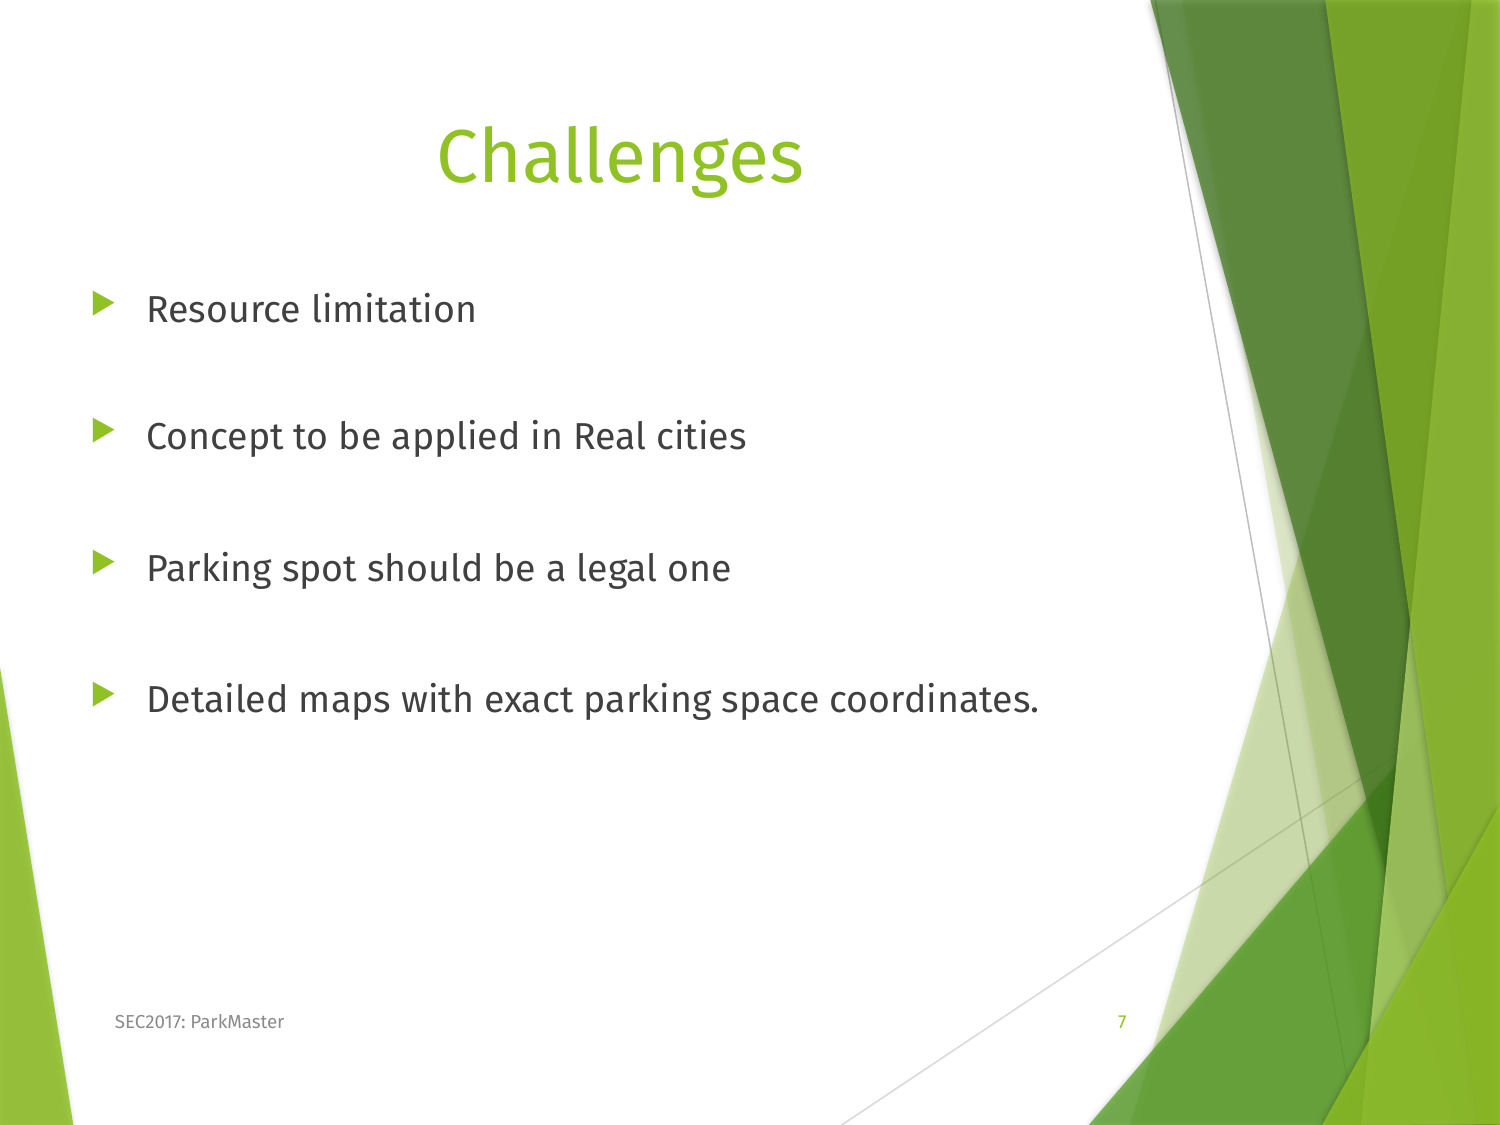

# Challenges
Resource limitation

Concept to be applied in Real cities

Parking spot should be a legal one

Detailed maps with exact parking space coordinates.
SEC2017: ParkMaster
7